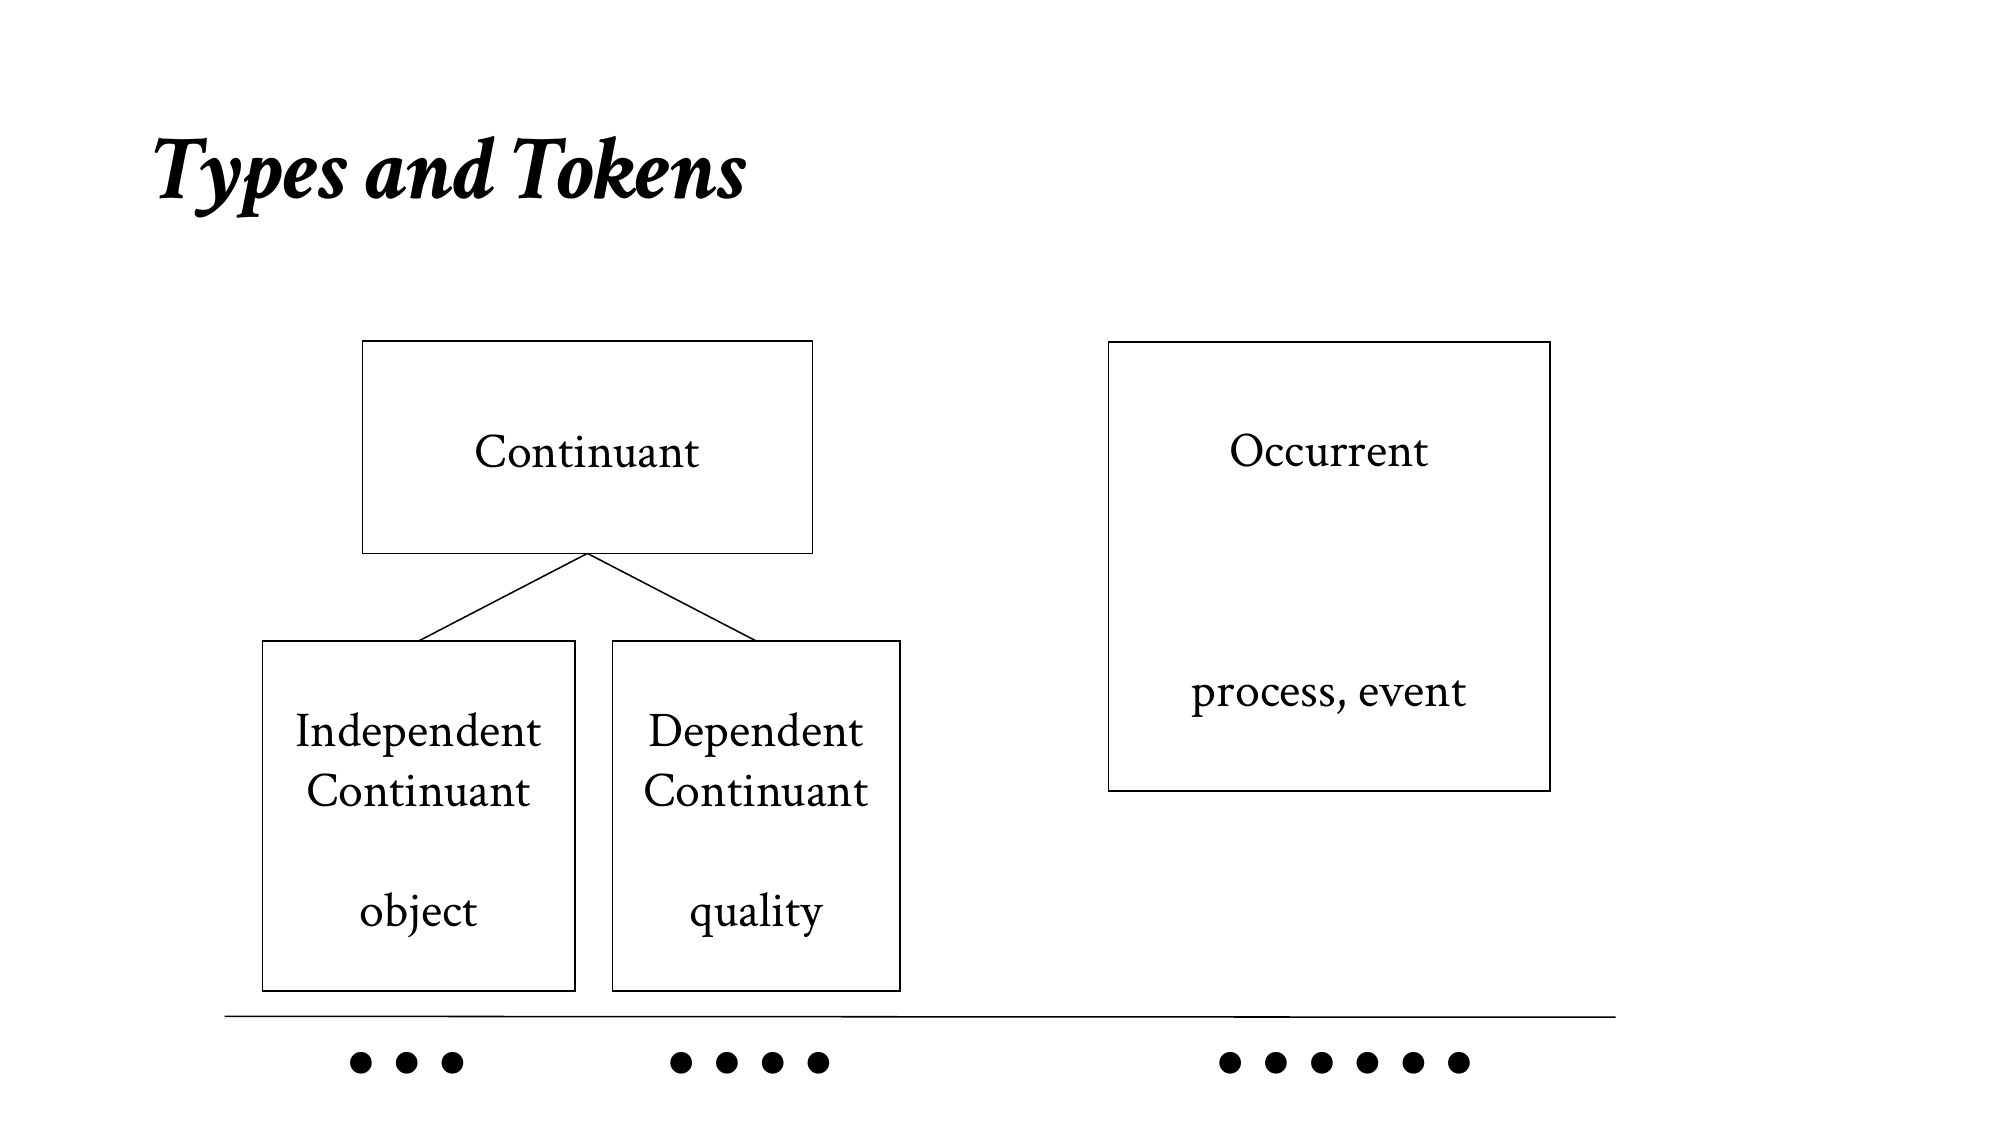

# Types and Tokens
Continuant
Occurrent

process, event
Independent
Continuant

object
Dependent
Continuant

quality
 ...    ....        ......